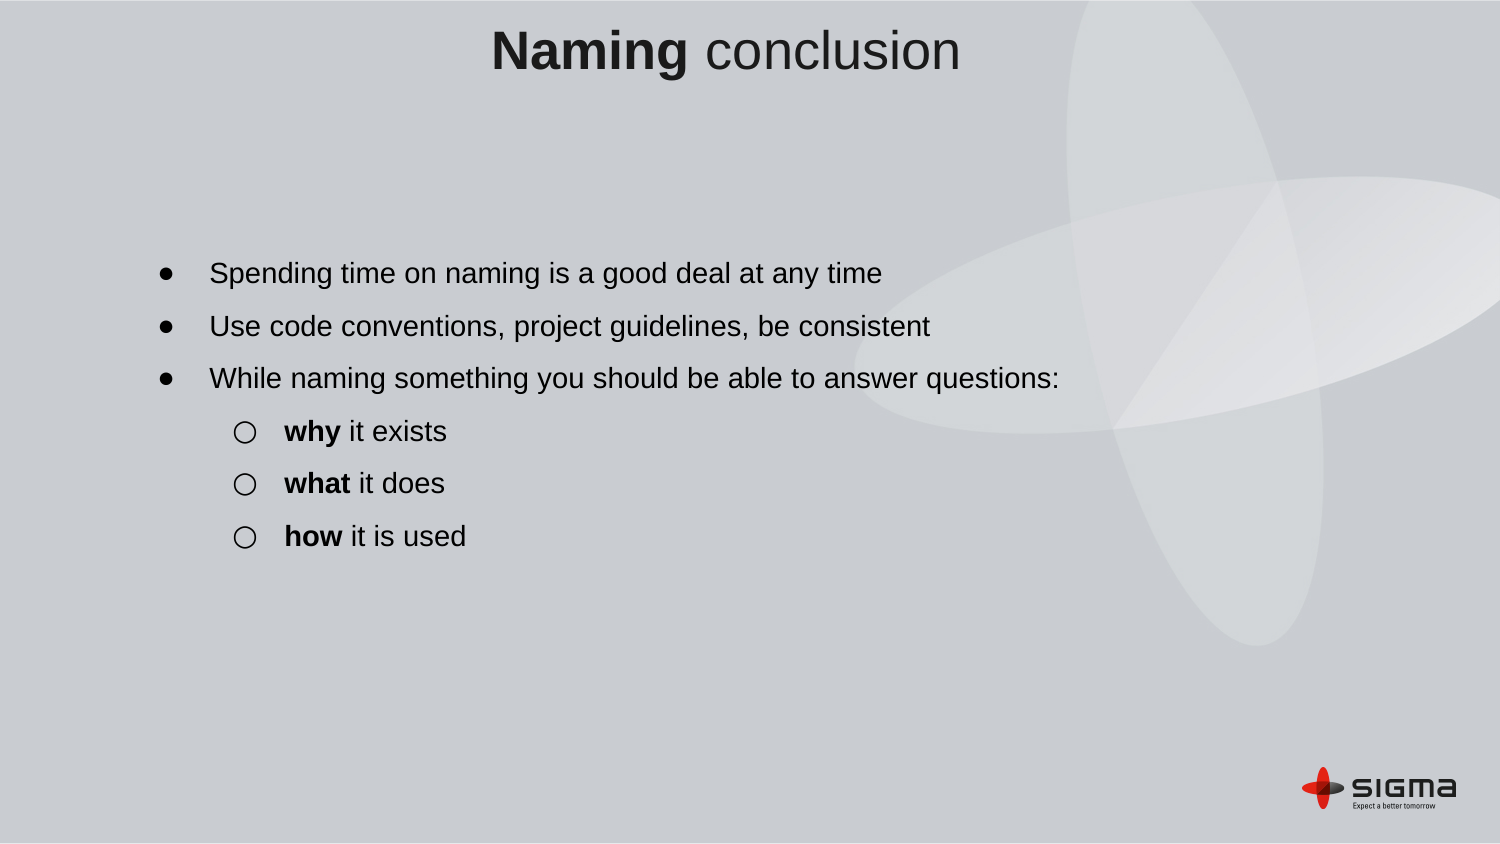

Naming conclusion
Spending time on naming is a good deal at any time
Use code conventions, project guidelines, be consistent
While naming something you should be able to answer questions:
why it exists
what it does
how it is used